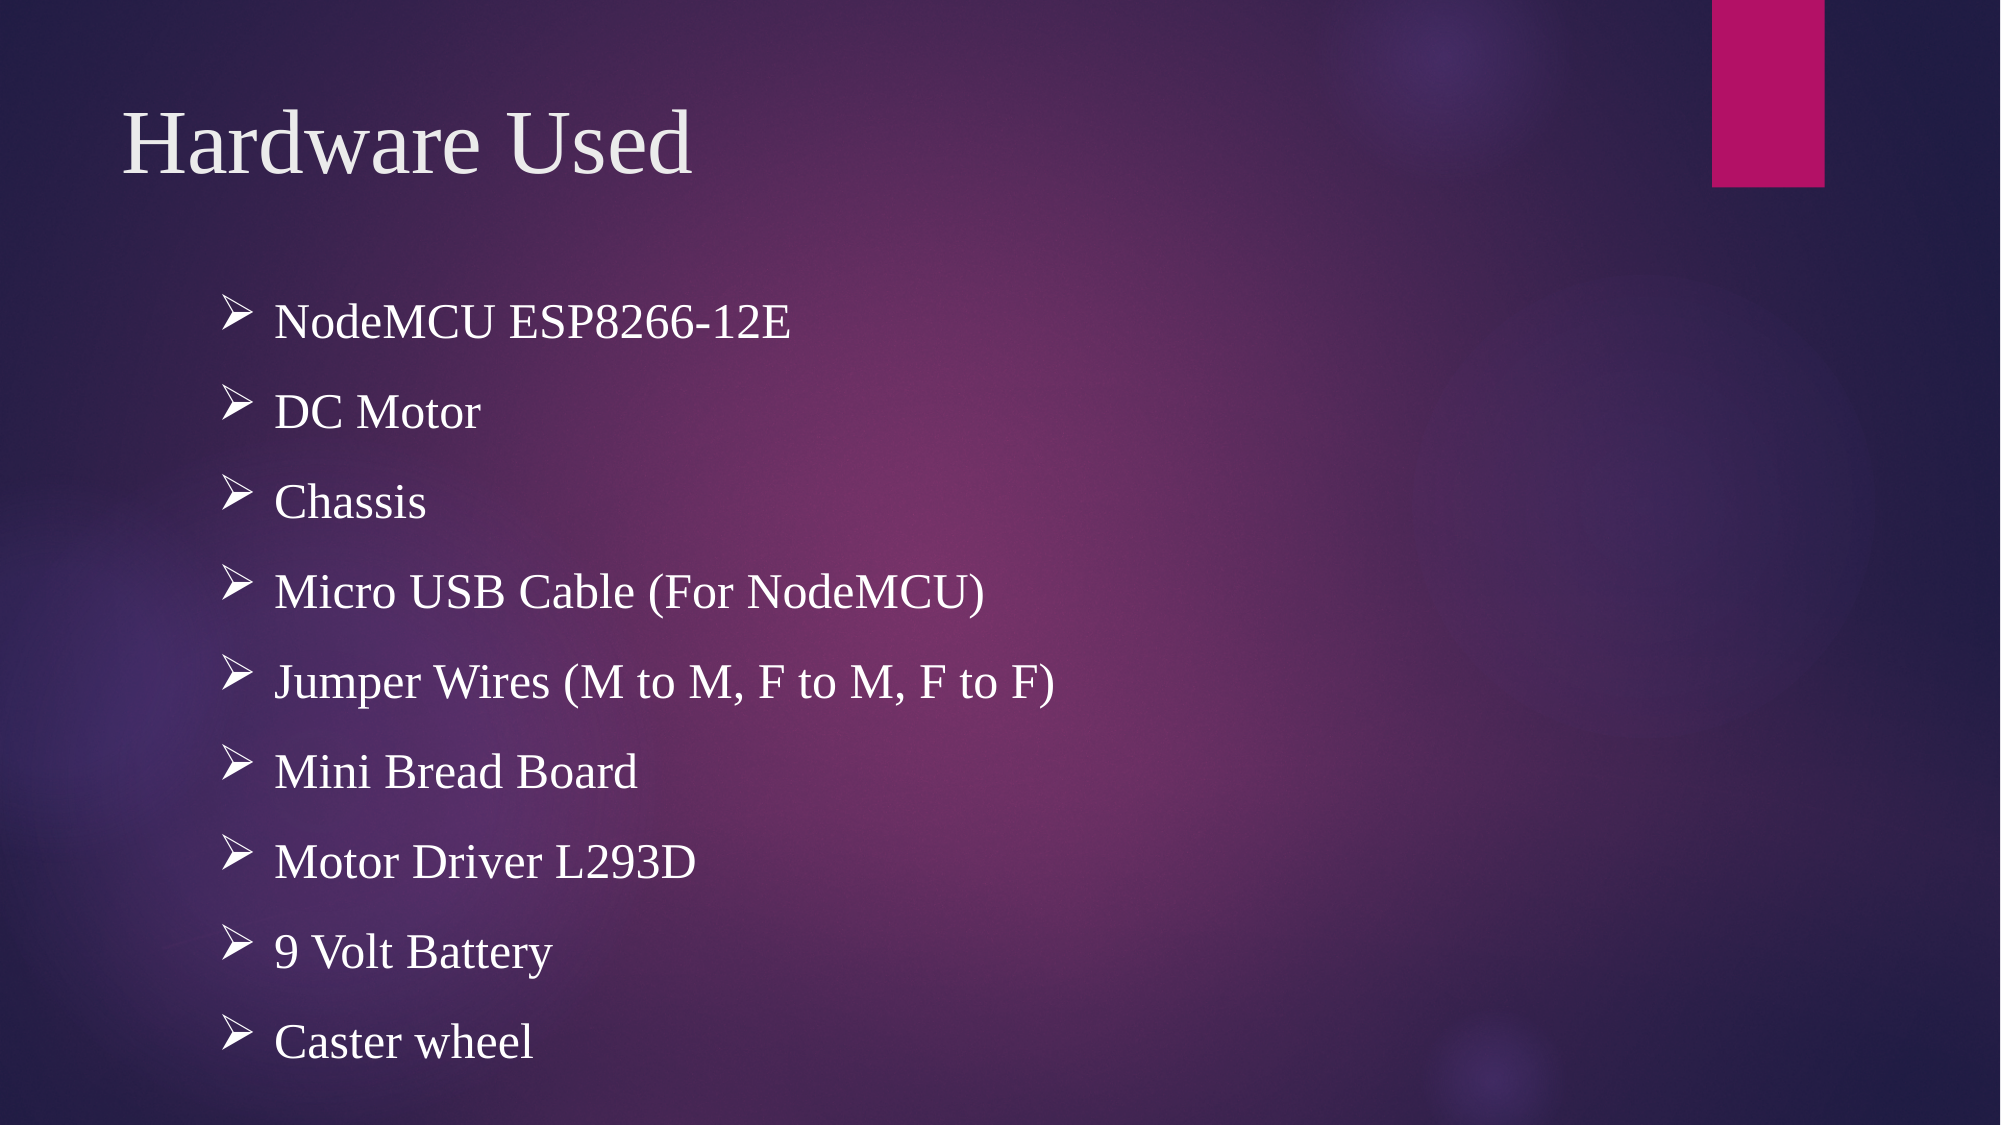

# Hardware Used
NodeMCU ESP8266-12E
DC Motor
Chassis
Micro USB Cable (For NodeMCU)
Jumper Wires (M to M, F to M, F to F)
Mini Bread Board
Motor Driver L293D
9 Volt Battery
Caster wheel